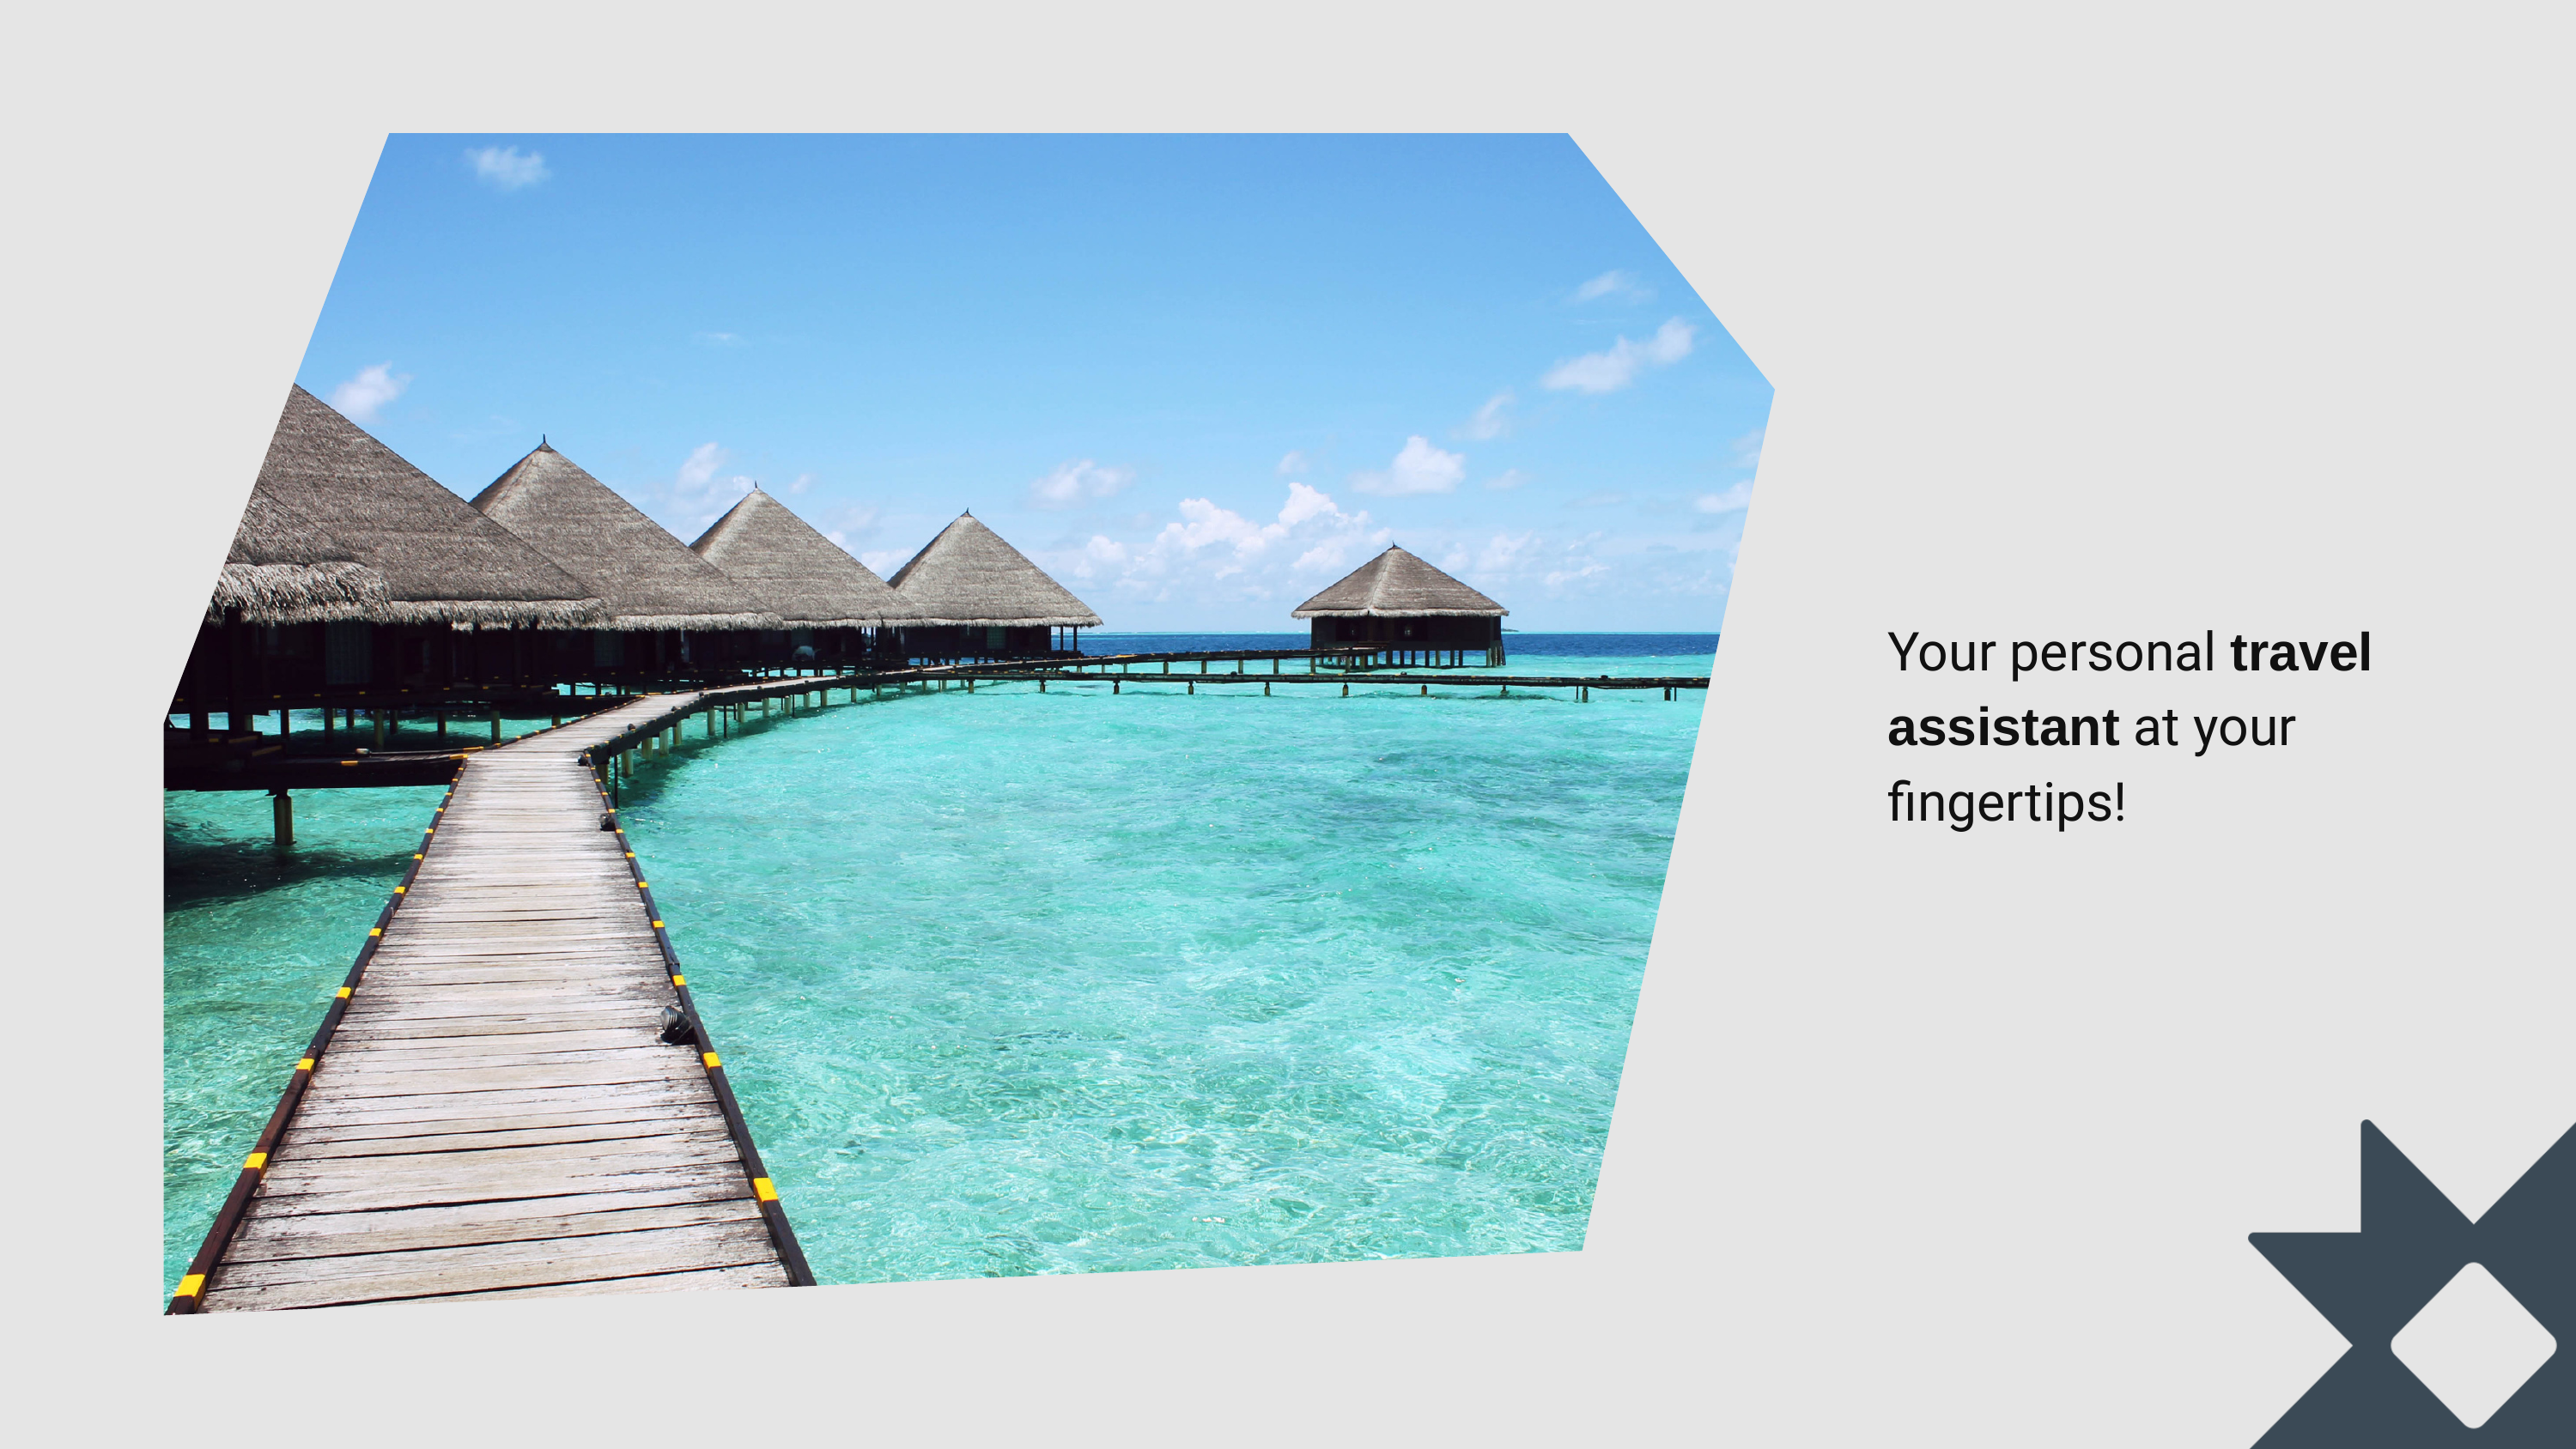

Your personal travel assistant at your fingertips!